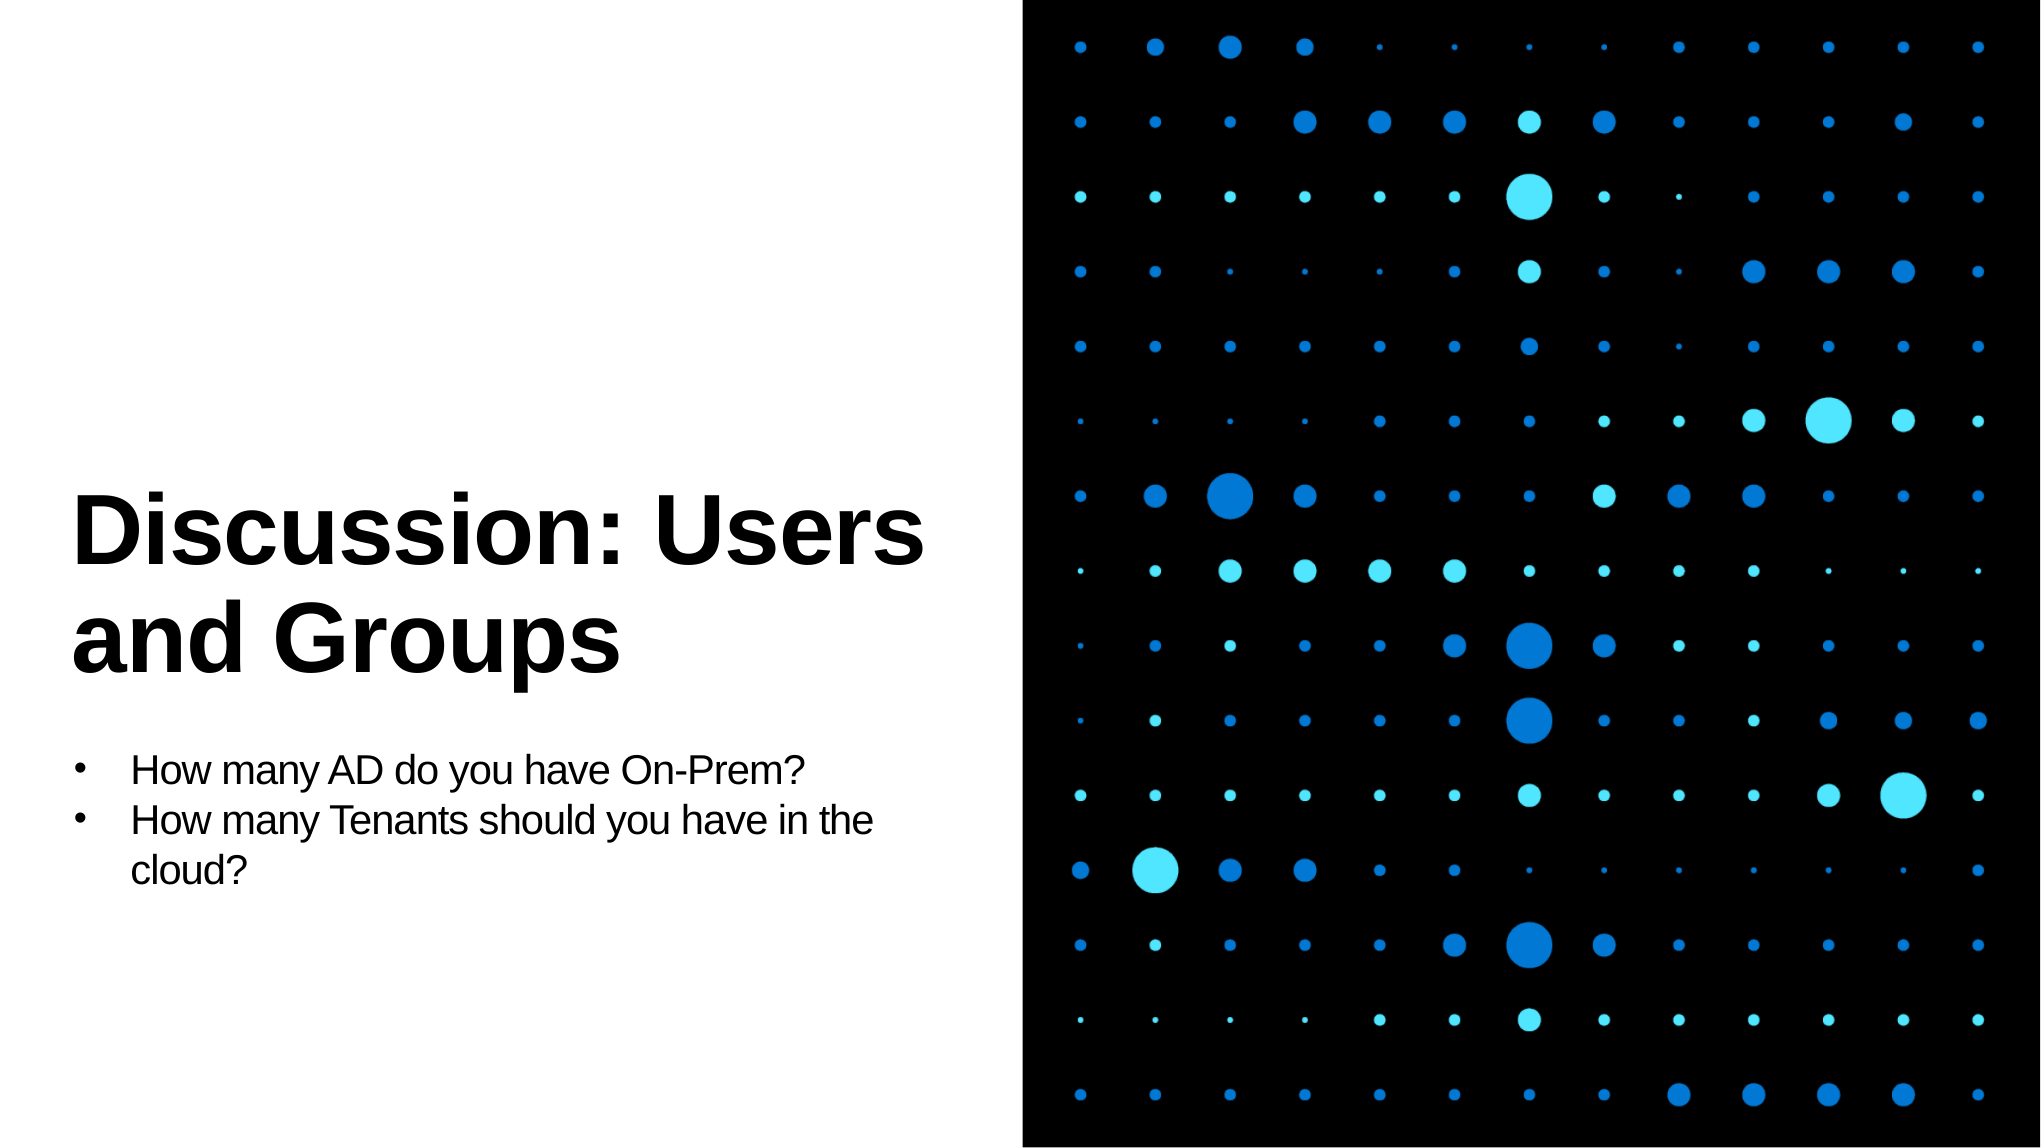

# Discussion: Users and Groups
How many AD do you have On-Prem?
How many Tenants should you have in the cloud?